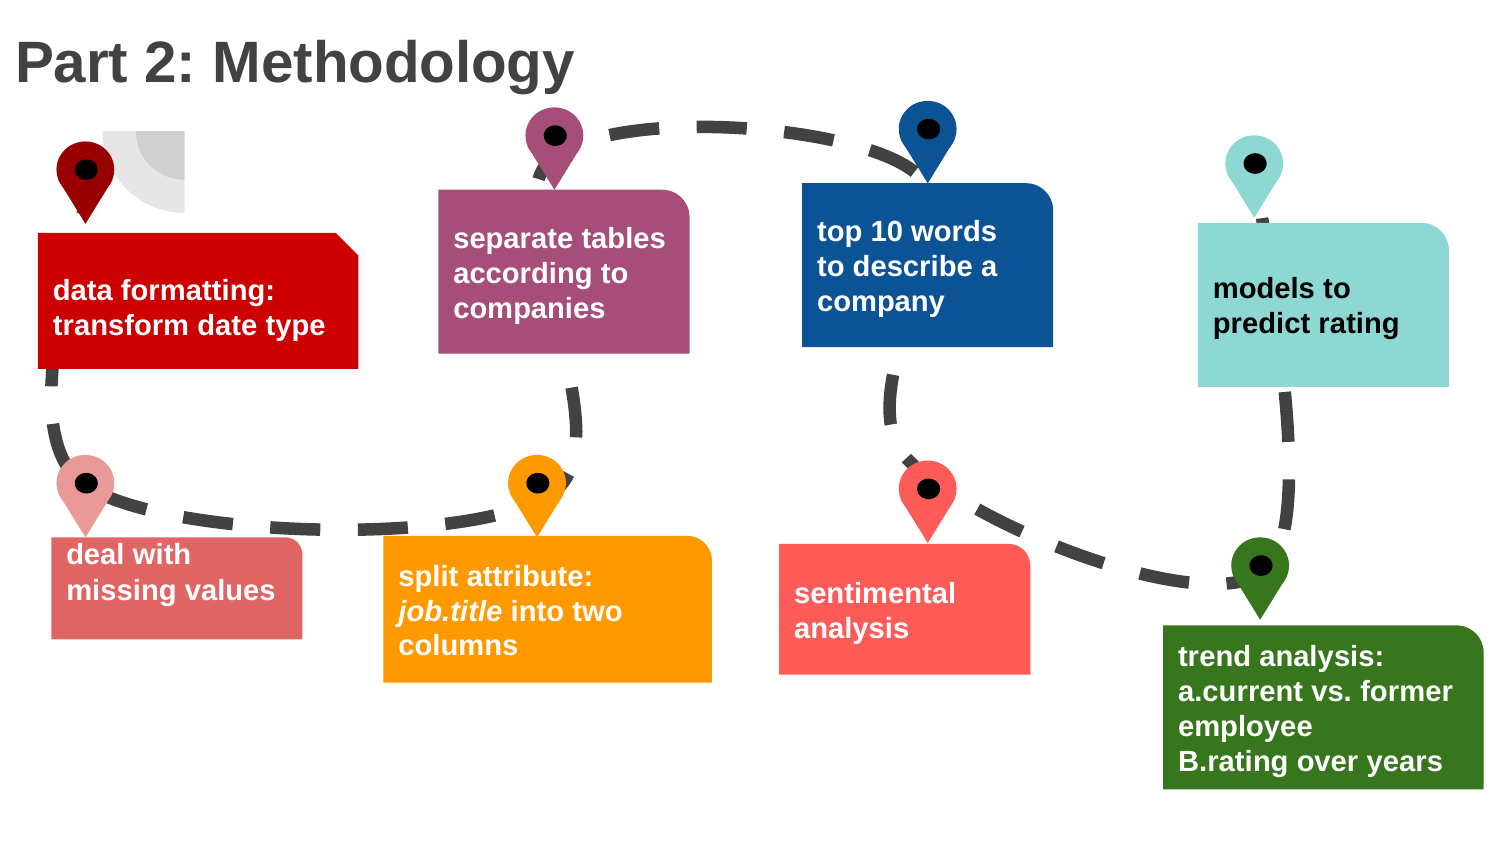

# Part 2: Methodology

top 10 words to describe a company
separate tables according to companies
models to predict rating
data formatting: transform date type

split attribute: job.title into two columns
deal with missing values

sentimental analysis
trend analysis: a.current vs. former employee
B.rating over years